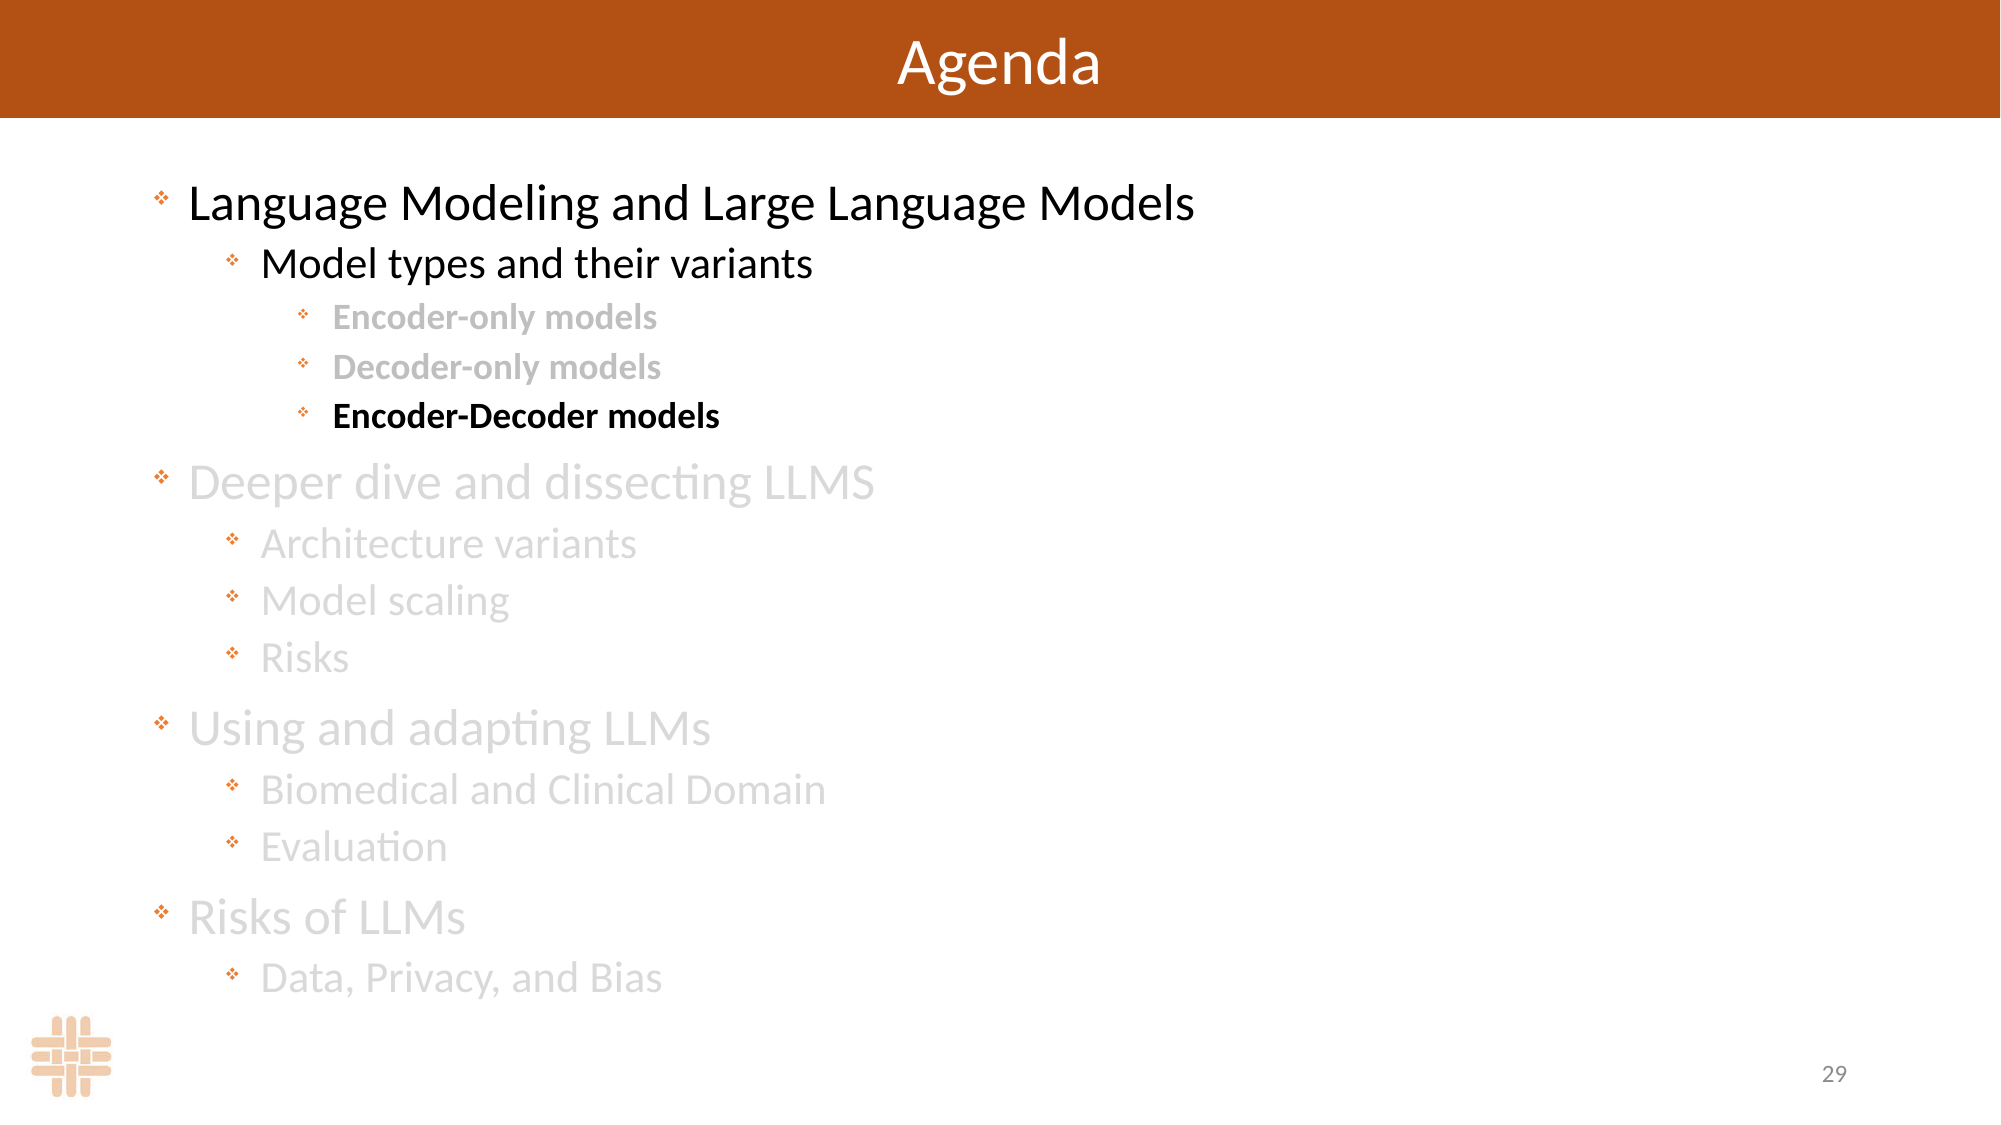

# Agenda
Language Modeling and Large Language Models
Model types and their variants
Encoder-only models
Decoder-only models
Encoder-Decoder models
Deeper dive and dissecting LLMS
Architecture variants
Model scaling
Risks
Using and adapting LLMs
Biomedical and Clinical Domain
Evaluation
Risks of LLMs
Data, Privacy, and Bias
29